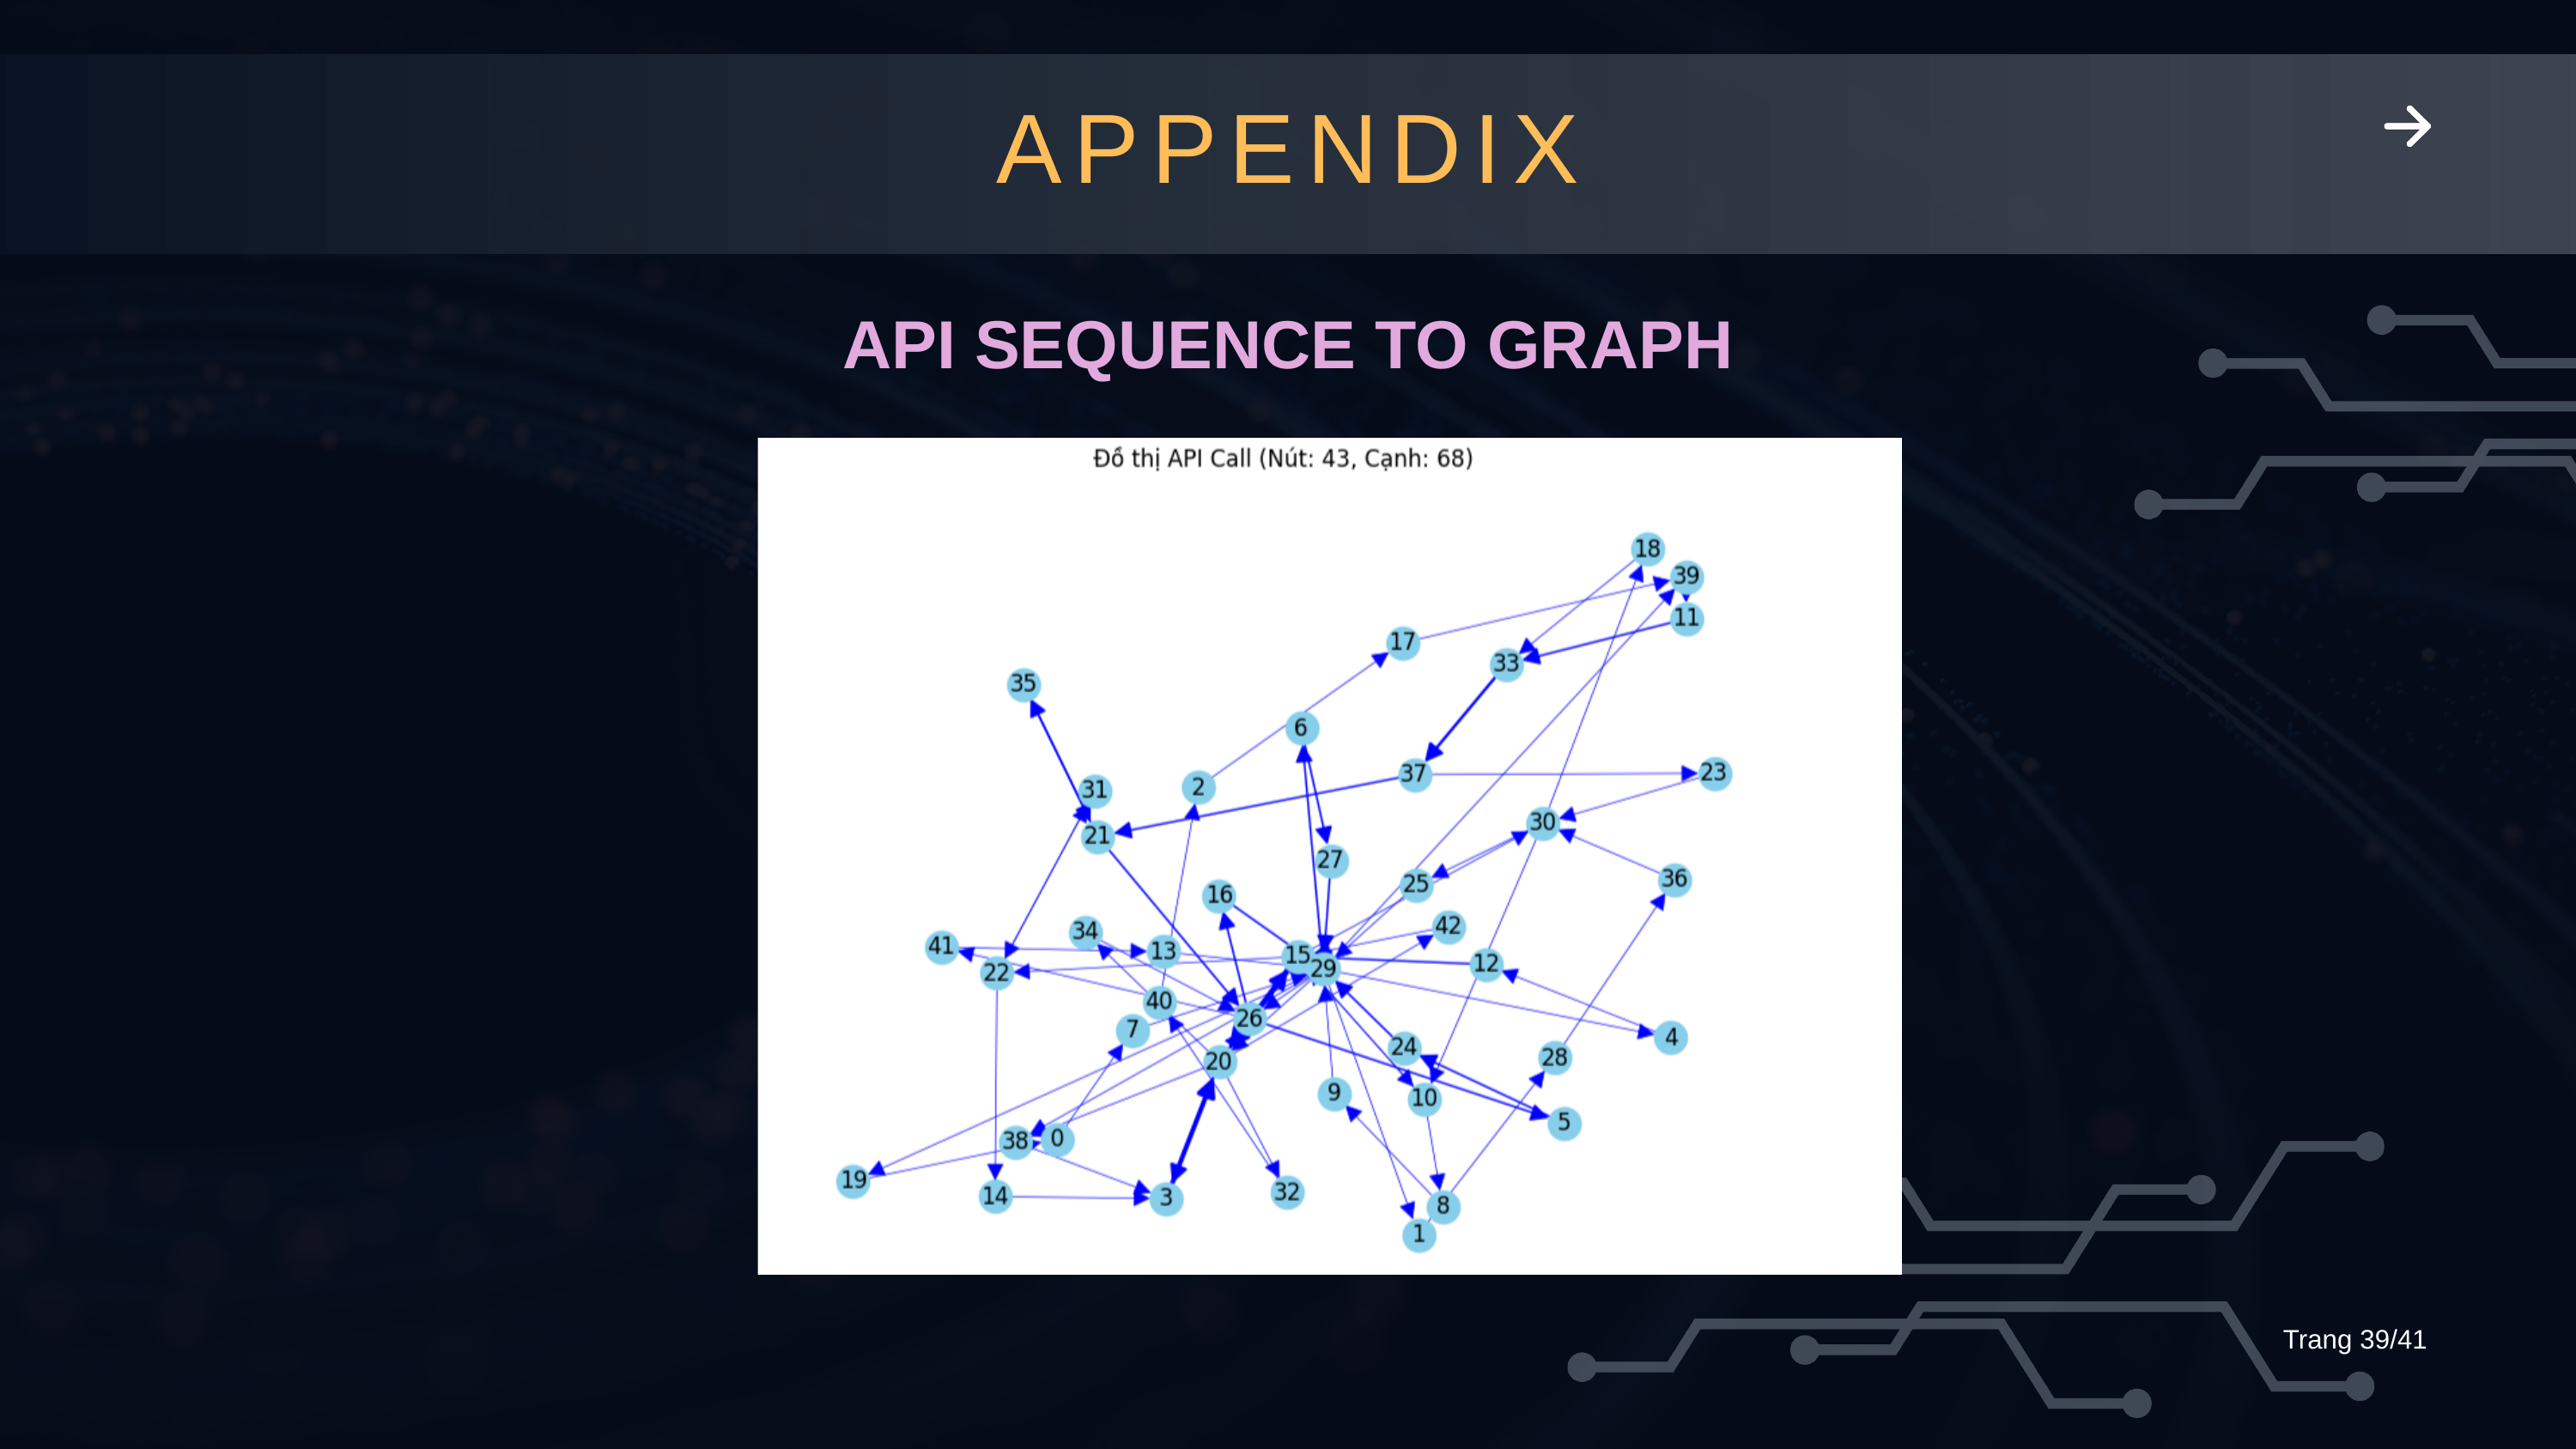

APPENDIX

API SEQUENCE TO GRAPH

Trang 39/41